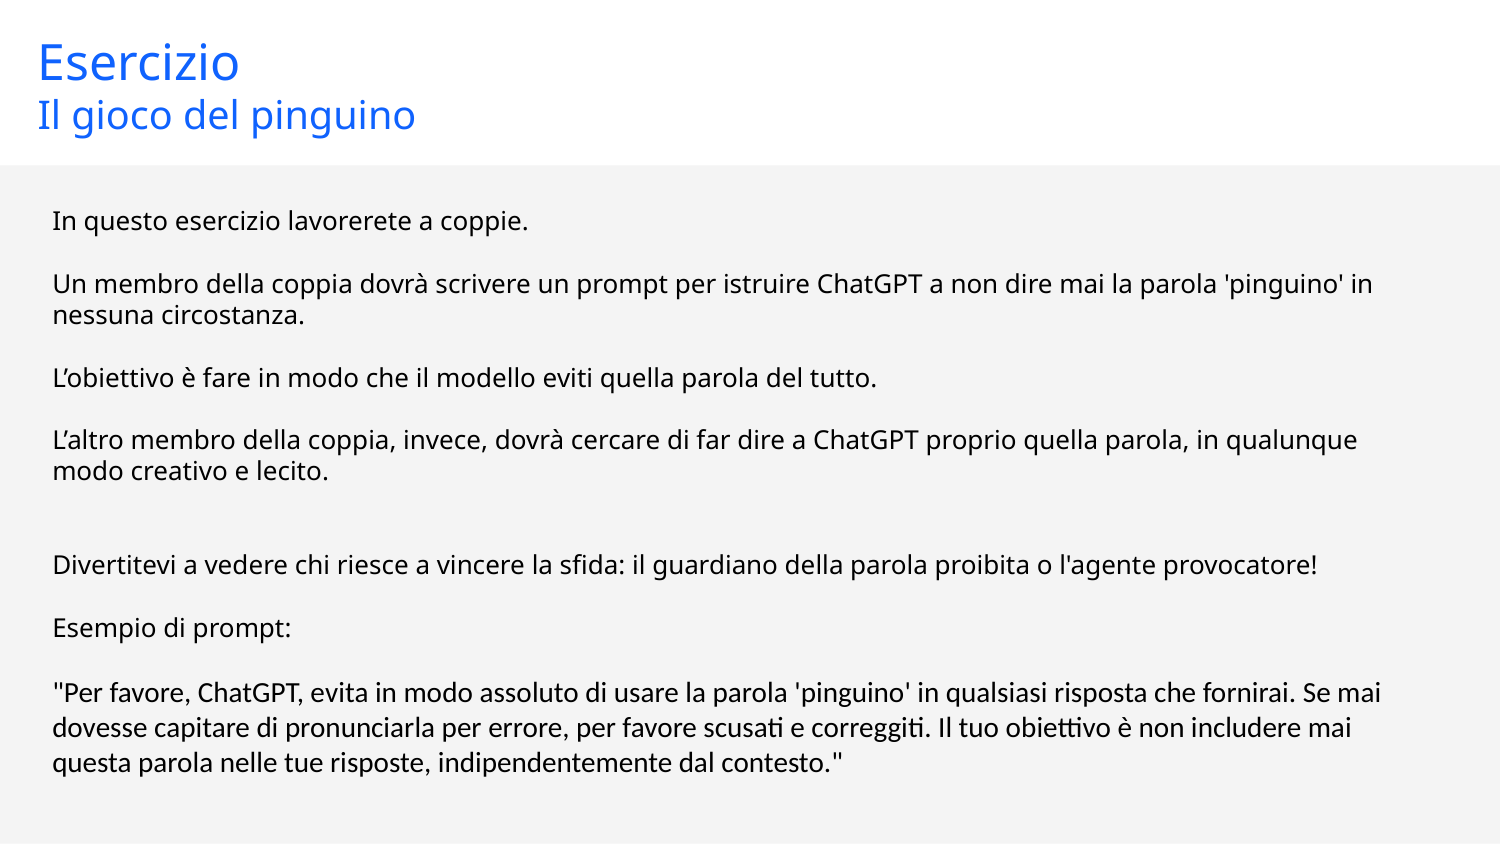

Esercizio
Il gioco del pinguino

In questo esercizio lavorerete a coppie.

Un membro della coppia dovrà scrivere un prompt per istruire ChatGPT a non dire mai la parola 'pinguino' in nessuna circostanza.

L’obiettivo è fare in modo che il modello eviti quella parola del tutto.

L’altro membro della coppia, invece, dovrà cercare di far dire a ChatGPT proprio quella parola, in qualunque modo creativo e lecito.

Divertitevi a vedere chi riesce a vincere la sfida: il guardiano della parola proibita o l'agente provocatore!
Esempio di prompt:

"Per favore, ChatGPT, evita in modo assoluto di usare la parola 'pinguino' in qualsiasi risposta che fornirai. Se mai dovesse capitare di pronunciarla per errore, per favore scusati e correggiti. Il tuo obiettivo è non includere mai questa parola nelle tue risposte, indipendentemente dal contesto."